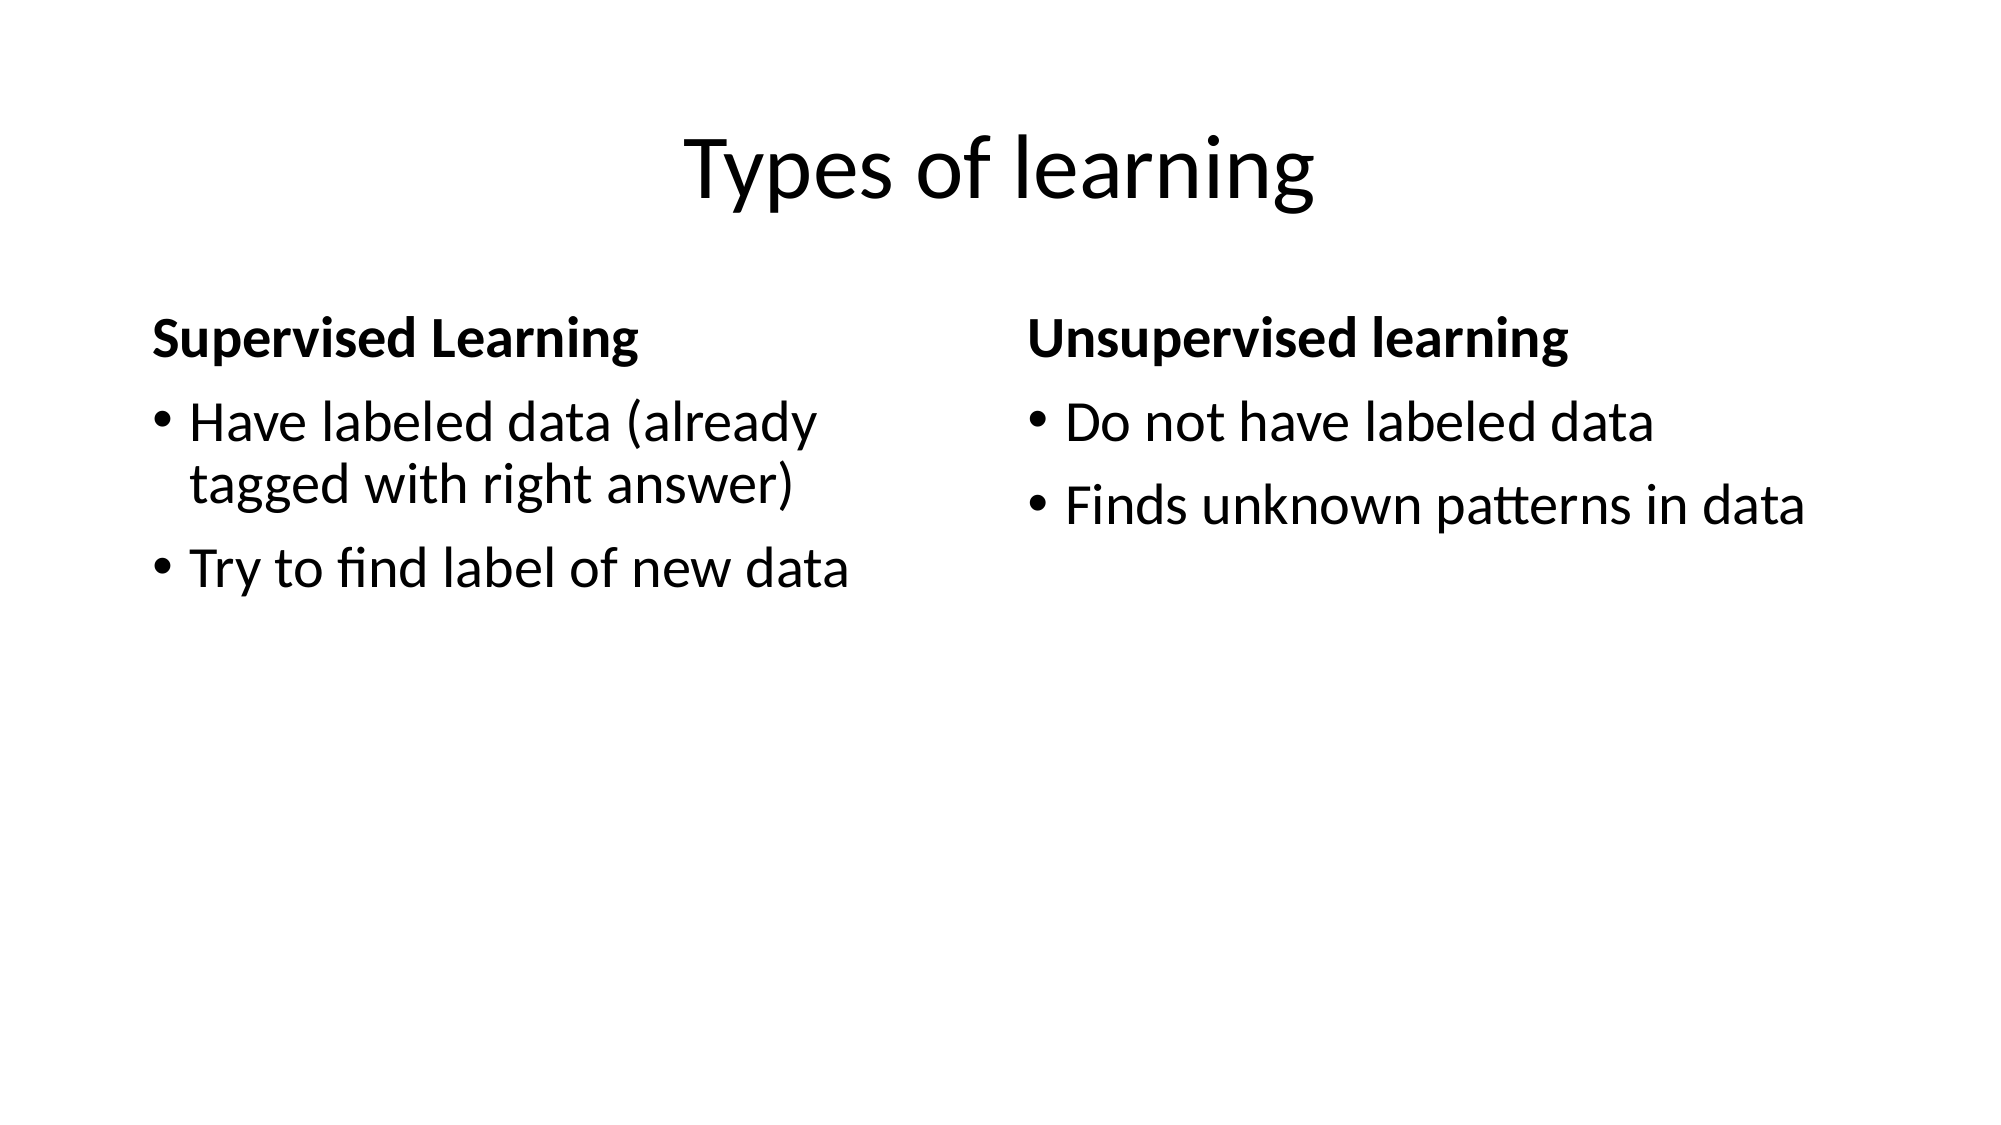

# Types of learning
Supervised Learning
Have labeled data (already tagged with right answer)
Try to find label of new data
Unsupervised learning
Do not have labeled data
Finds unknown patterns in data